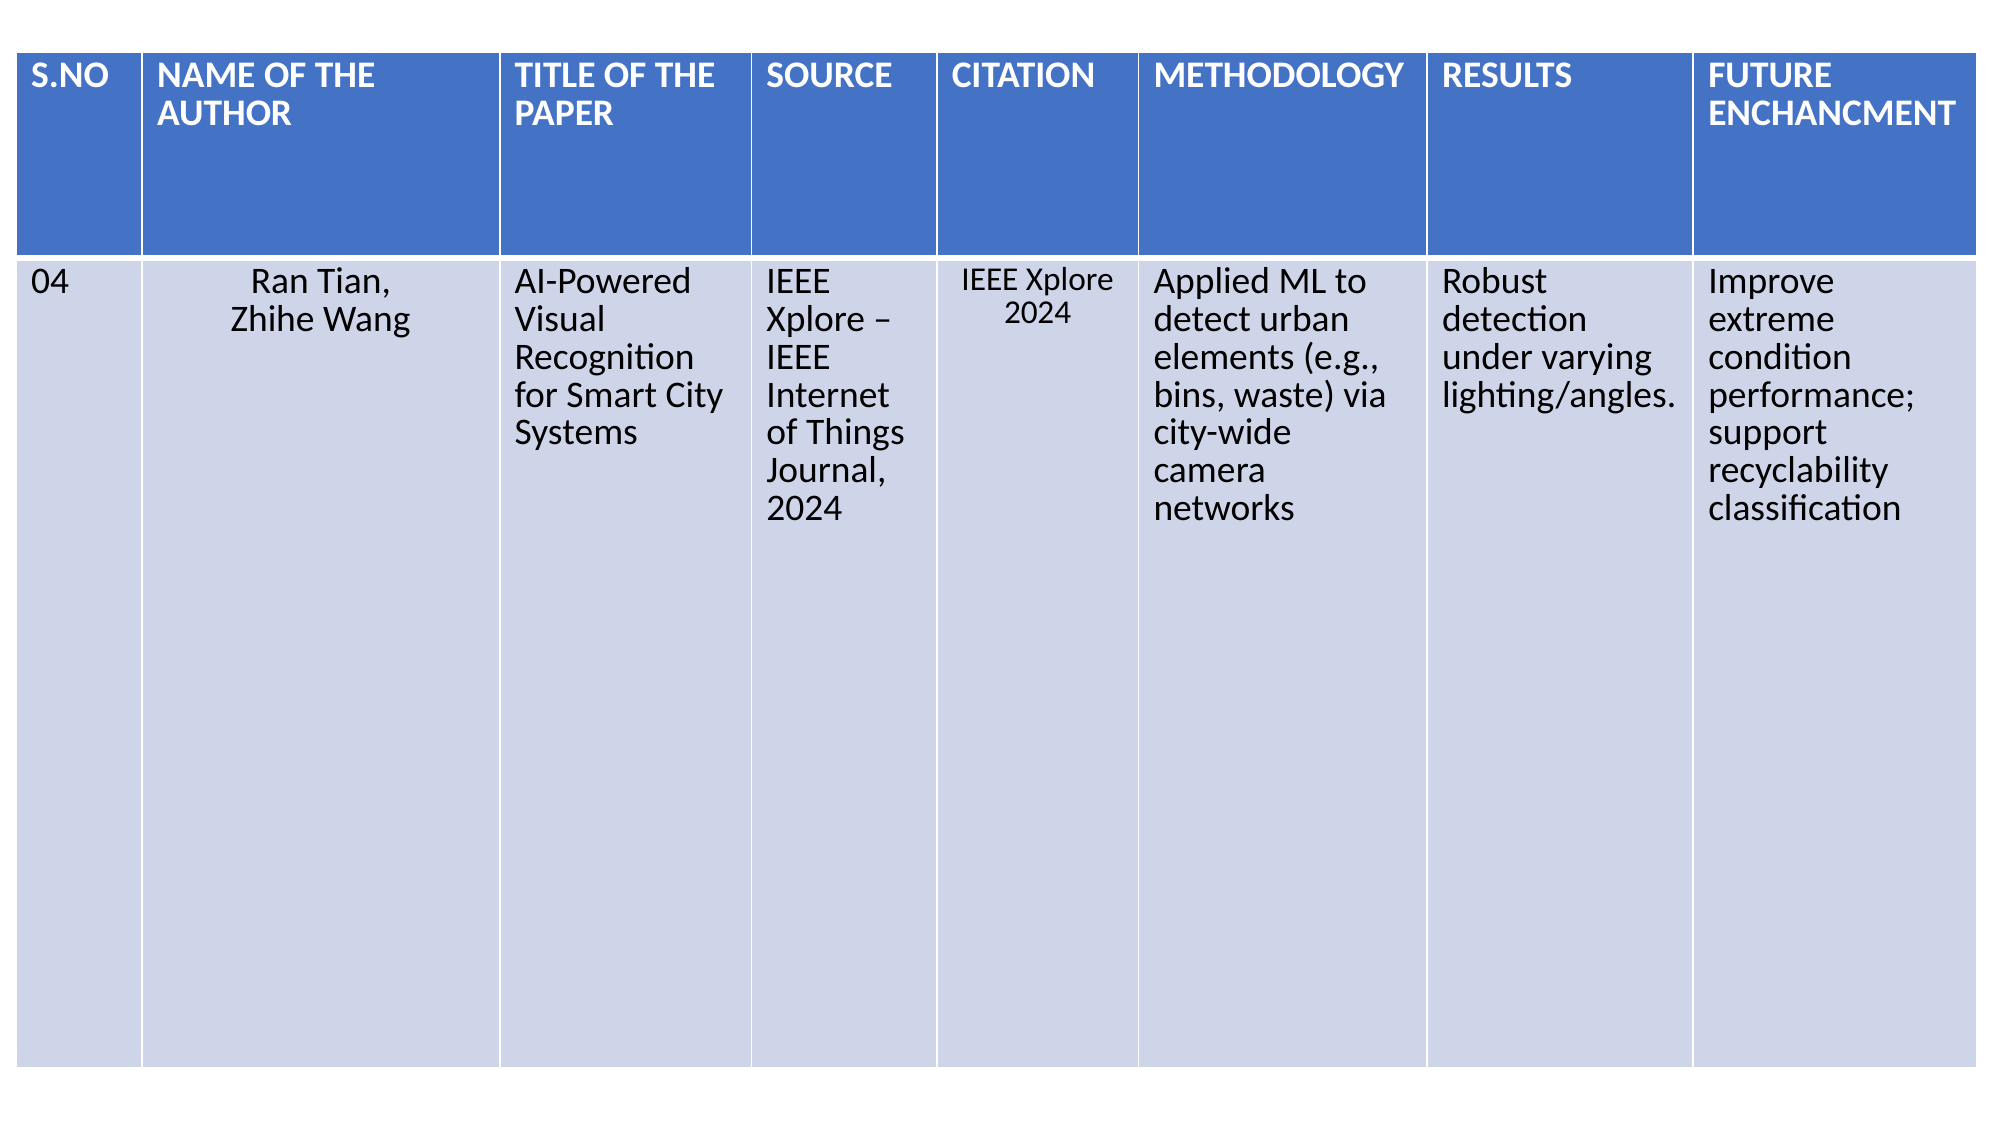

| S.NO | NAME OF THE AUTHOR | TITLE OF THE PAPER | SOURCE | CITATION | METHODOLOGY | RESULTS | FUTURE ENCHANCMENT |
| --- | --- | --- | --- | --- | --- | --- | --- |
| 04 | Ran Tian, Zhihe Wang | AI-Powered Visual Recognition for Smart City Systems | IEEE Xplore – IEEE Internet of Things Journal, 2024 | IEEE Xplore 2024 | Applied ML to detect urban elements (e.g., bins, waste) via city-wide camera networks | Robust detection under varying lighting/angles. | Improve extreme condition performance; support recyclability classification |